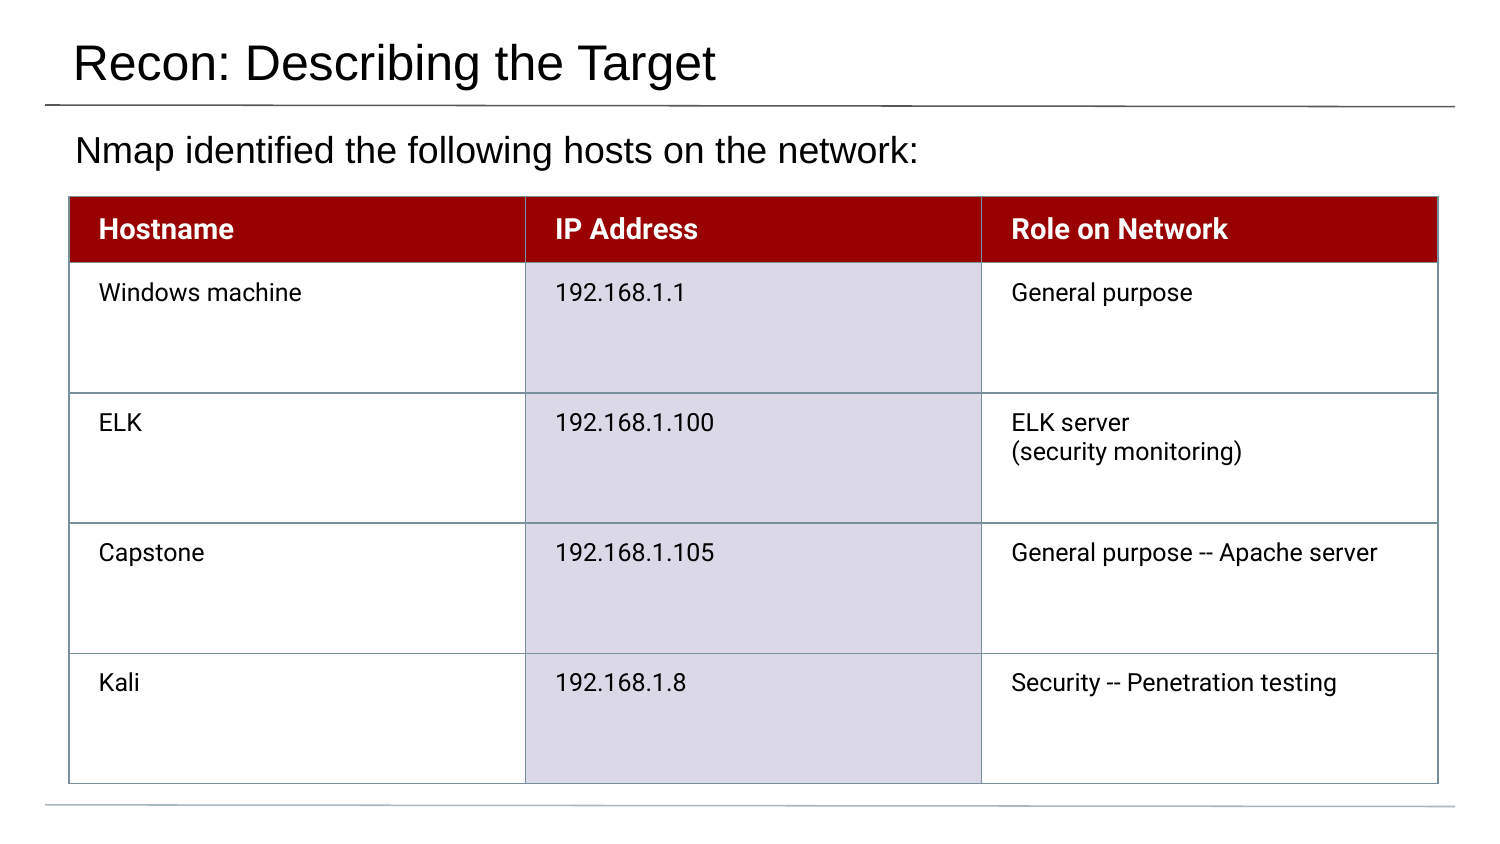

# Recon: Describing the Target
Nmap identified the following hosts on the network:
| Hostname | IP Address | Role on Network |
| --- | --- | --- |
| Windows machine | 192.168.1.1 | General purpose |
| ELK | 192.168.1.100 | ELK server (security monitoring) |
| Capstone | 192.168.1.105 | General purpose -- Apache server |
| Kali | 192.168.1.8 | Security -- Penetration testing |